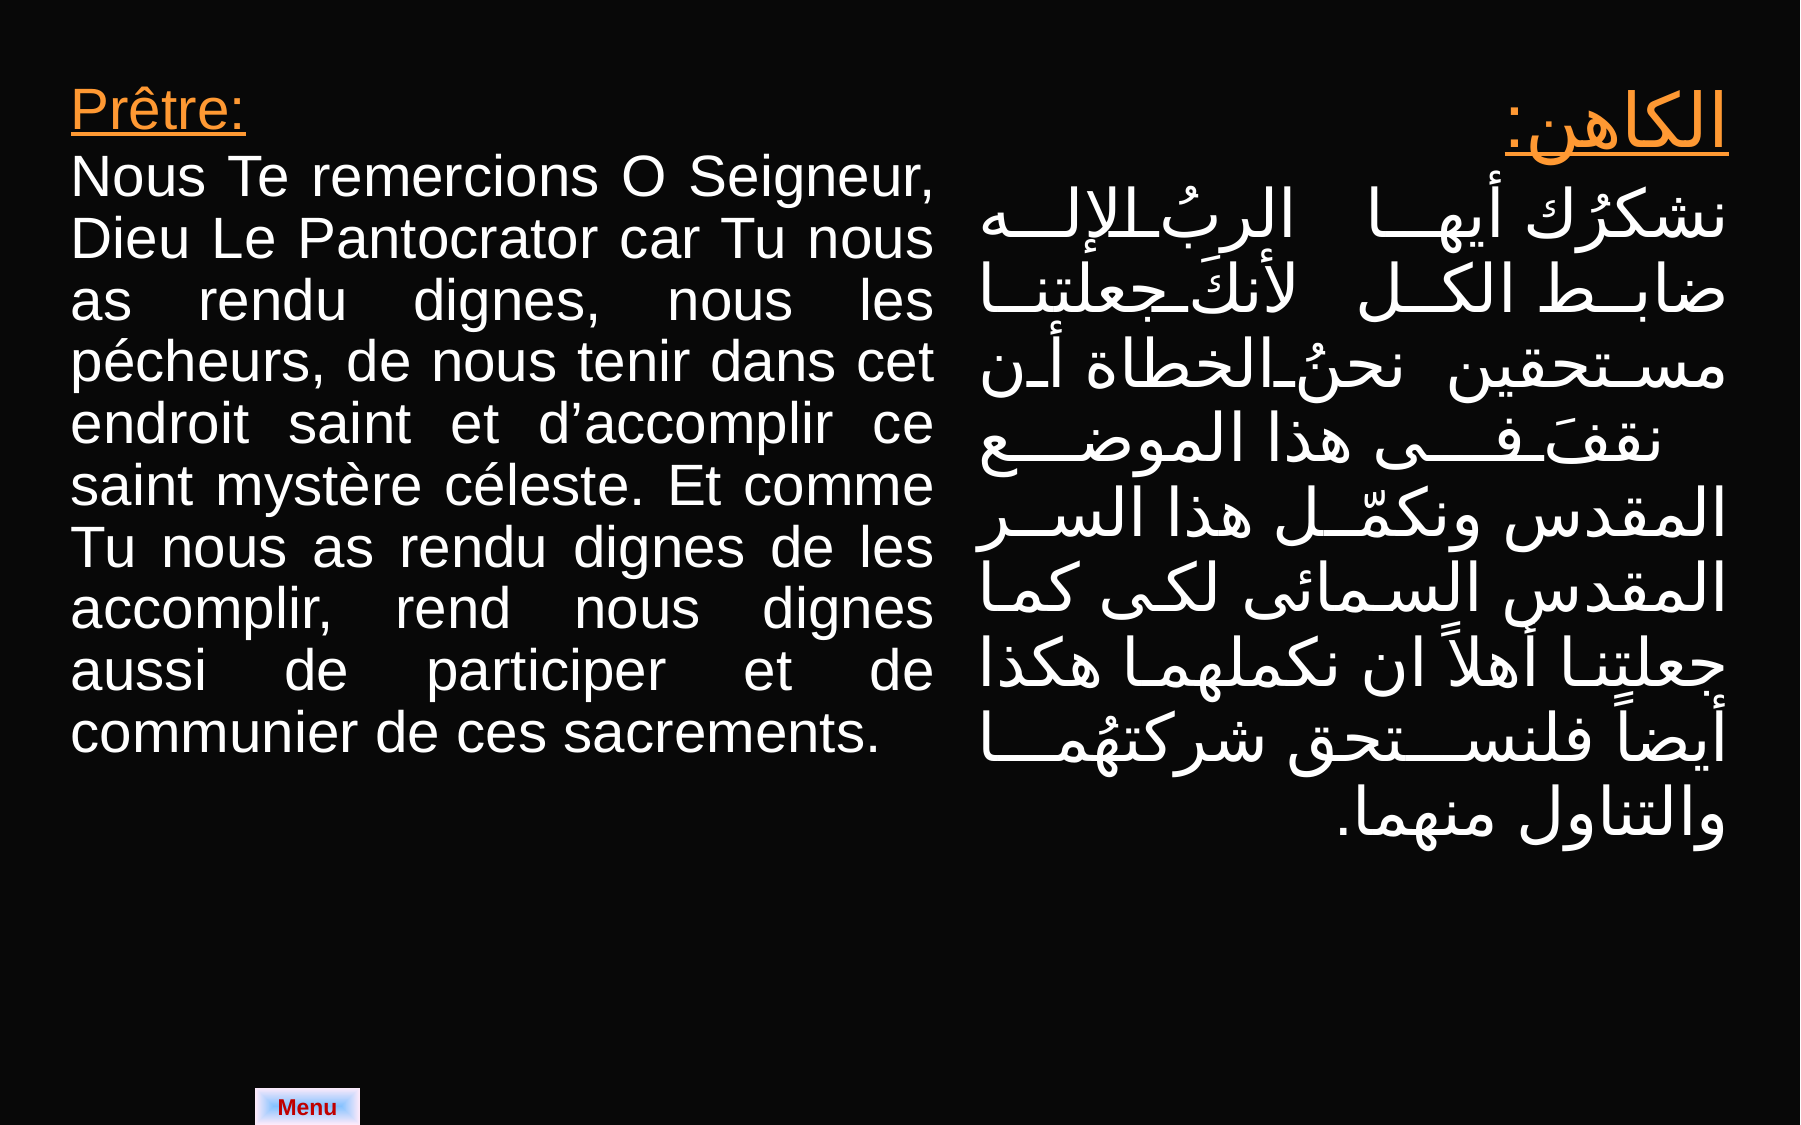

| Prêtre: Nous Te remercions O Seigneur, Dieu Le Pantocrator car Tu nous as rendu dignes, nous les pécheurs, de nous tenir dans cet endroit saint et d’accomplir ce saint mystère céleste. Et comme Tu nous as rendu dignes de les accomplir, rend nous dignes aussi de participer et de communier de ces sacrements. | الكاهن: نشكرُك أيها الربُ الإله ضابط الكل لأنكَ جعلتنا مستحقين نحنُ الخطاة أن نقفَ فى هذا الموضع المقدس ونكمّل هذا السر المقدس السمائى لكى كما جعلتنا أهلاً ان نكملهما هكذا أيضاً فلنستحق شركتهُما والتناول منهما. |
| --- | --- |

Menu